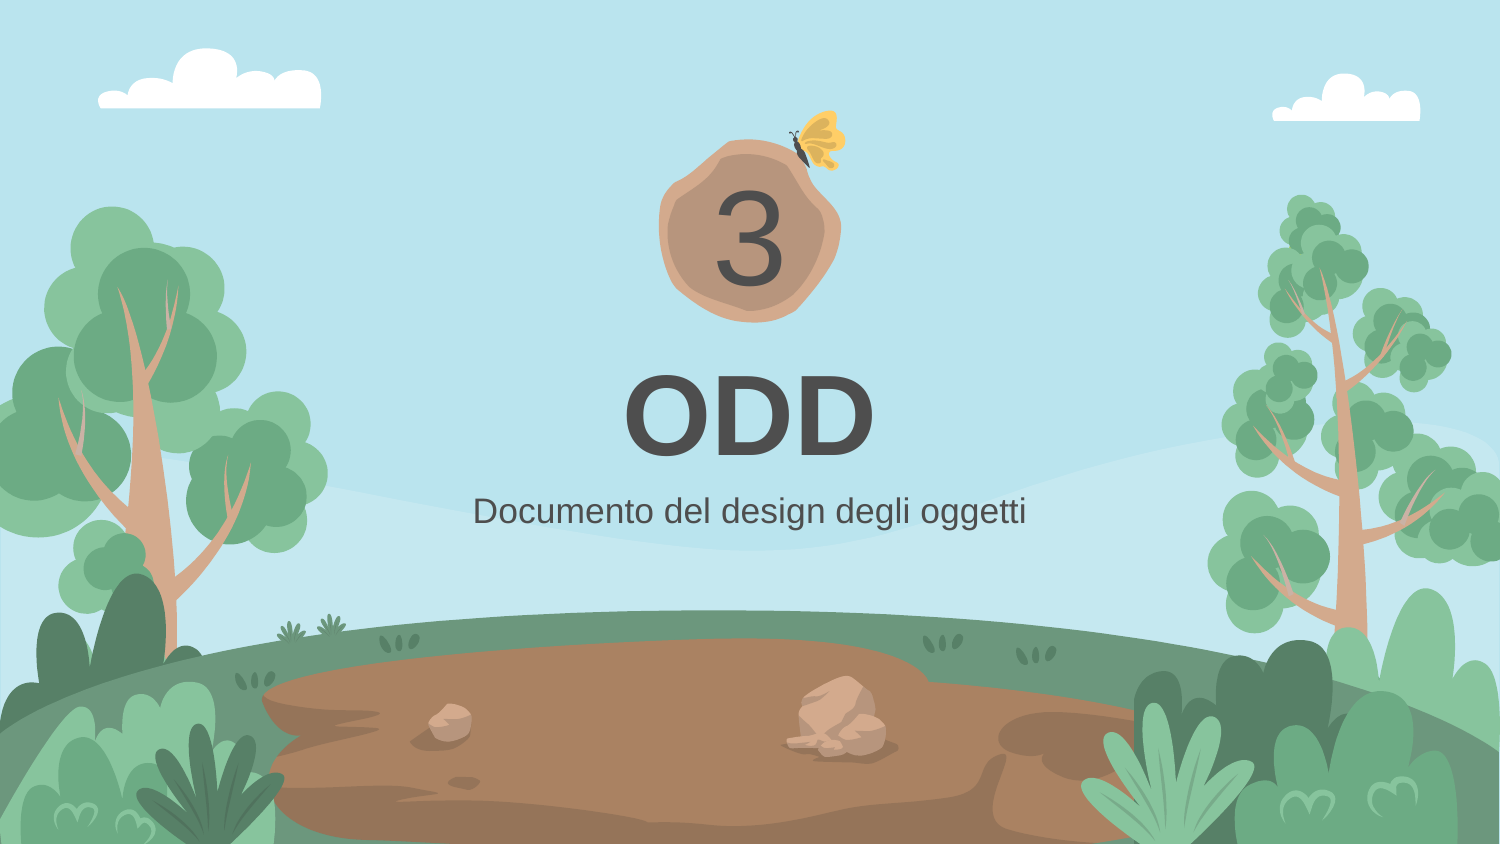

3
# ODD
Documento del design degli oggetti